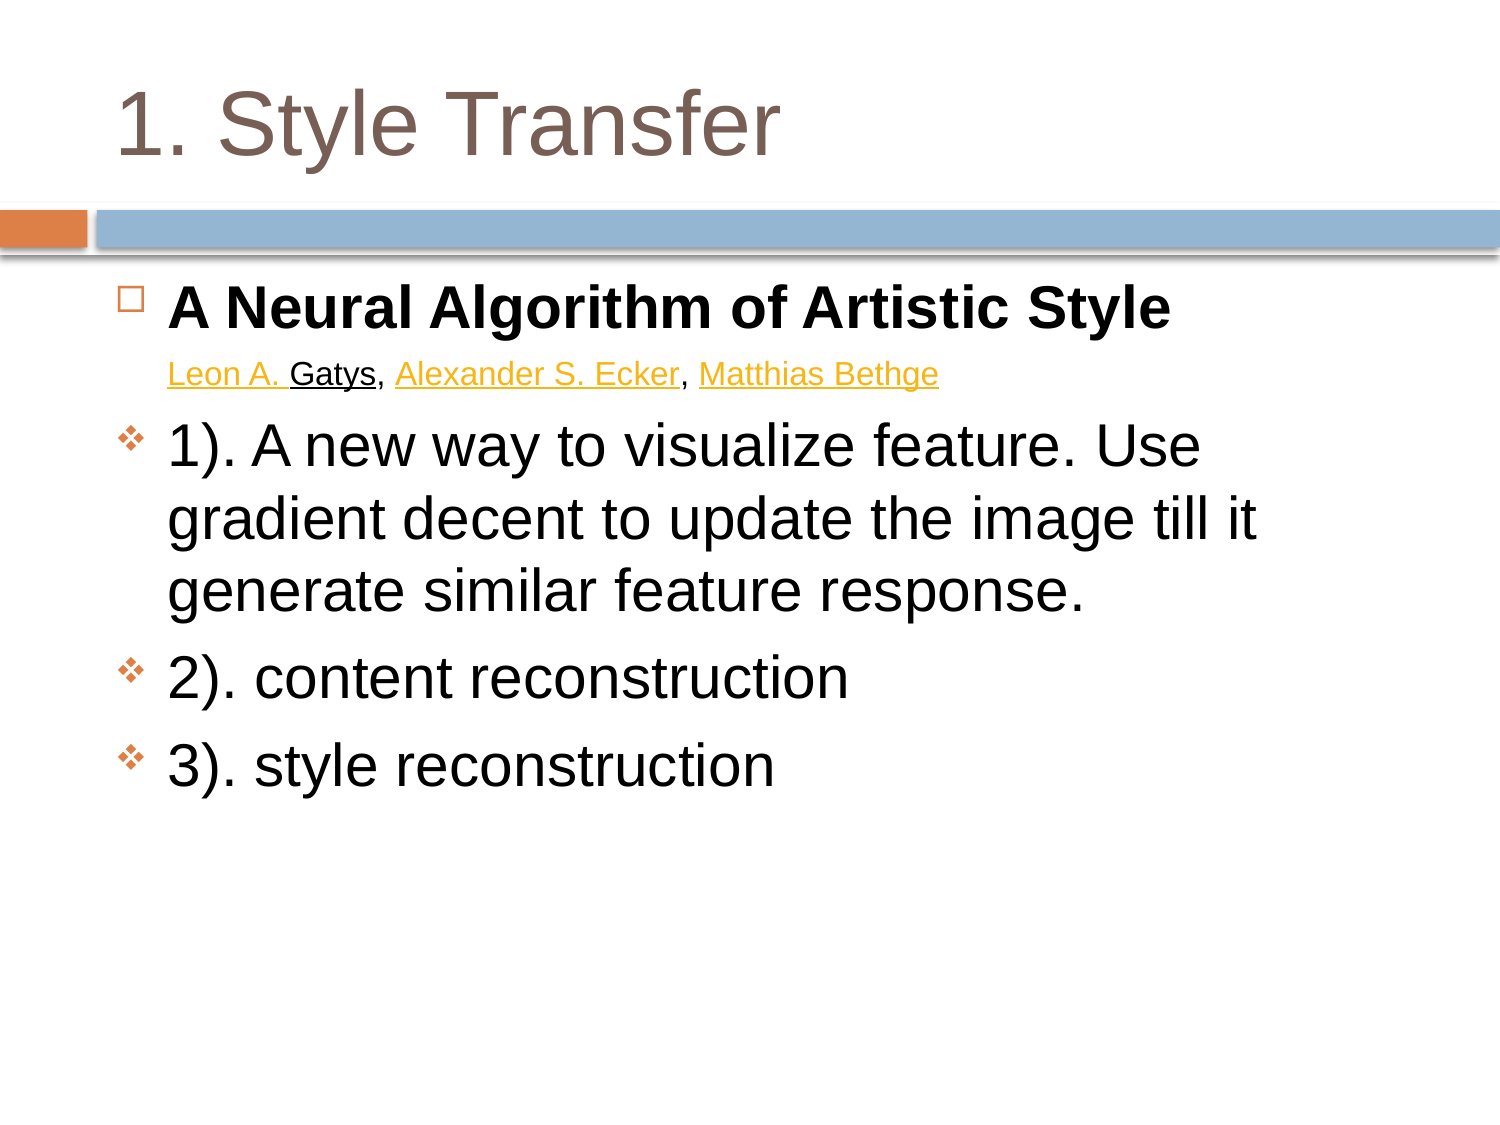

# 1. Style Transfer
A Neural Algorithm of Artistic Style
Leon A. Gatys, Alexander S. Ecker, Matthias Bethge
1). A new way to visualize feature. Use gradient decent to update the image till it generate similar feature response.
2). content reconstruction
3). style reconstruction